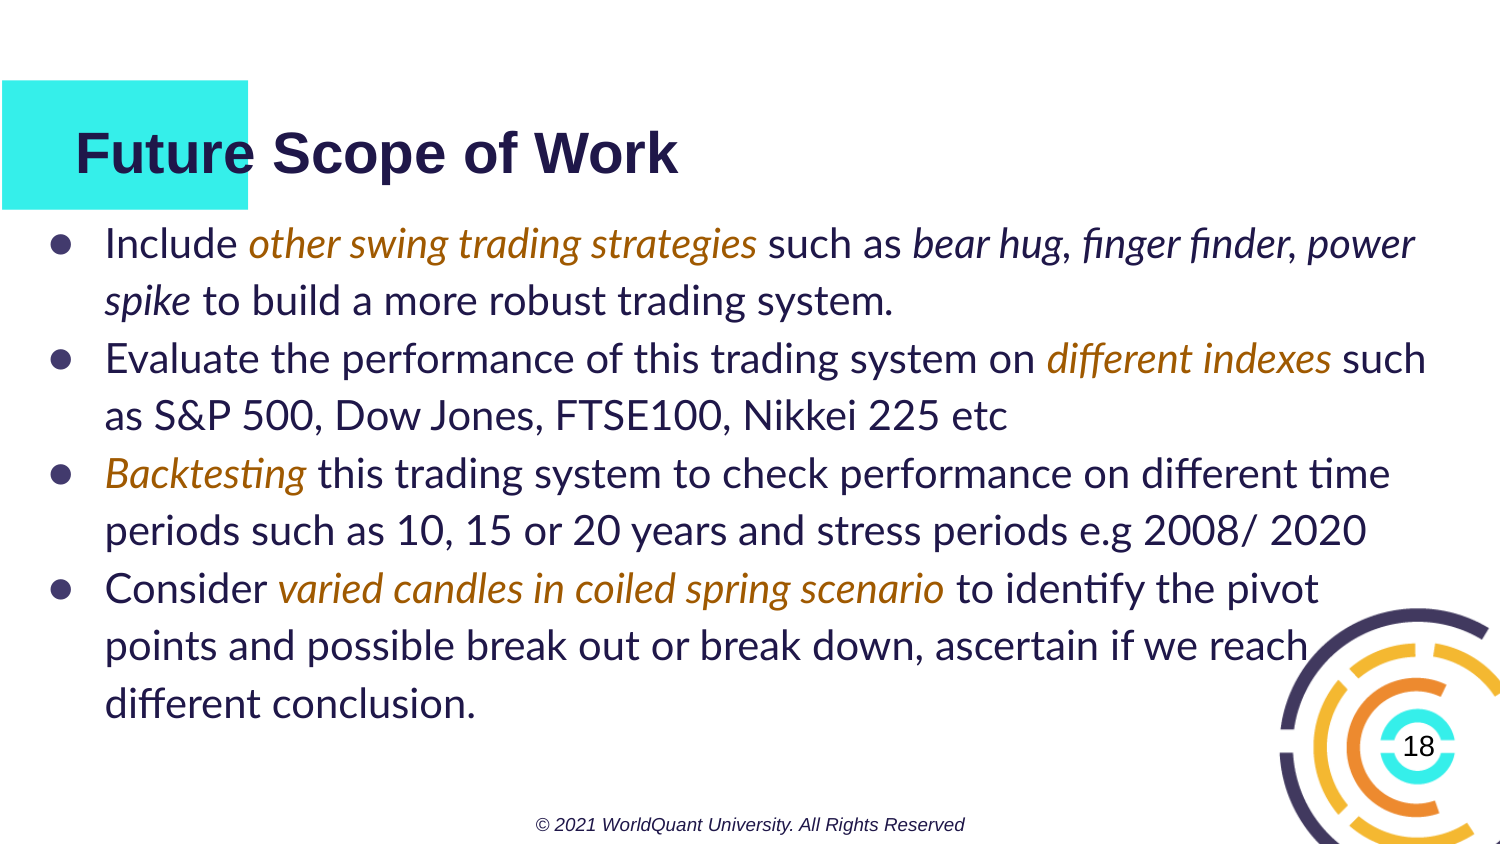

# Future Scope of Work
Include other swing trading strategies such as bear hug, finger finder, power spike to build a more robust trading system.
Evaluate the performance of this trading system on different indexes such as S&P 500, Dow Jones, FTSE100, Nikkei 225 etc
Backtesting this trading system to check performance on different time periods such as 10, 15 or 20 years and stress periods e.g 2008/ 2020
Consider varied candles in coiled spring scenario to identify the pivot points and possible break out or break down, ascertain if we reach different conclusion.